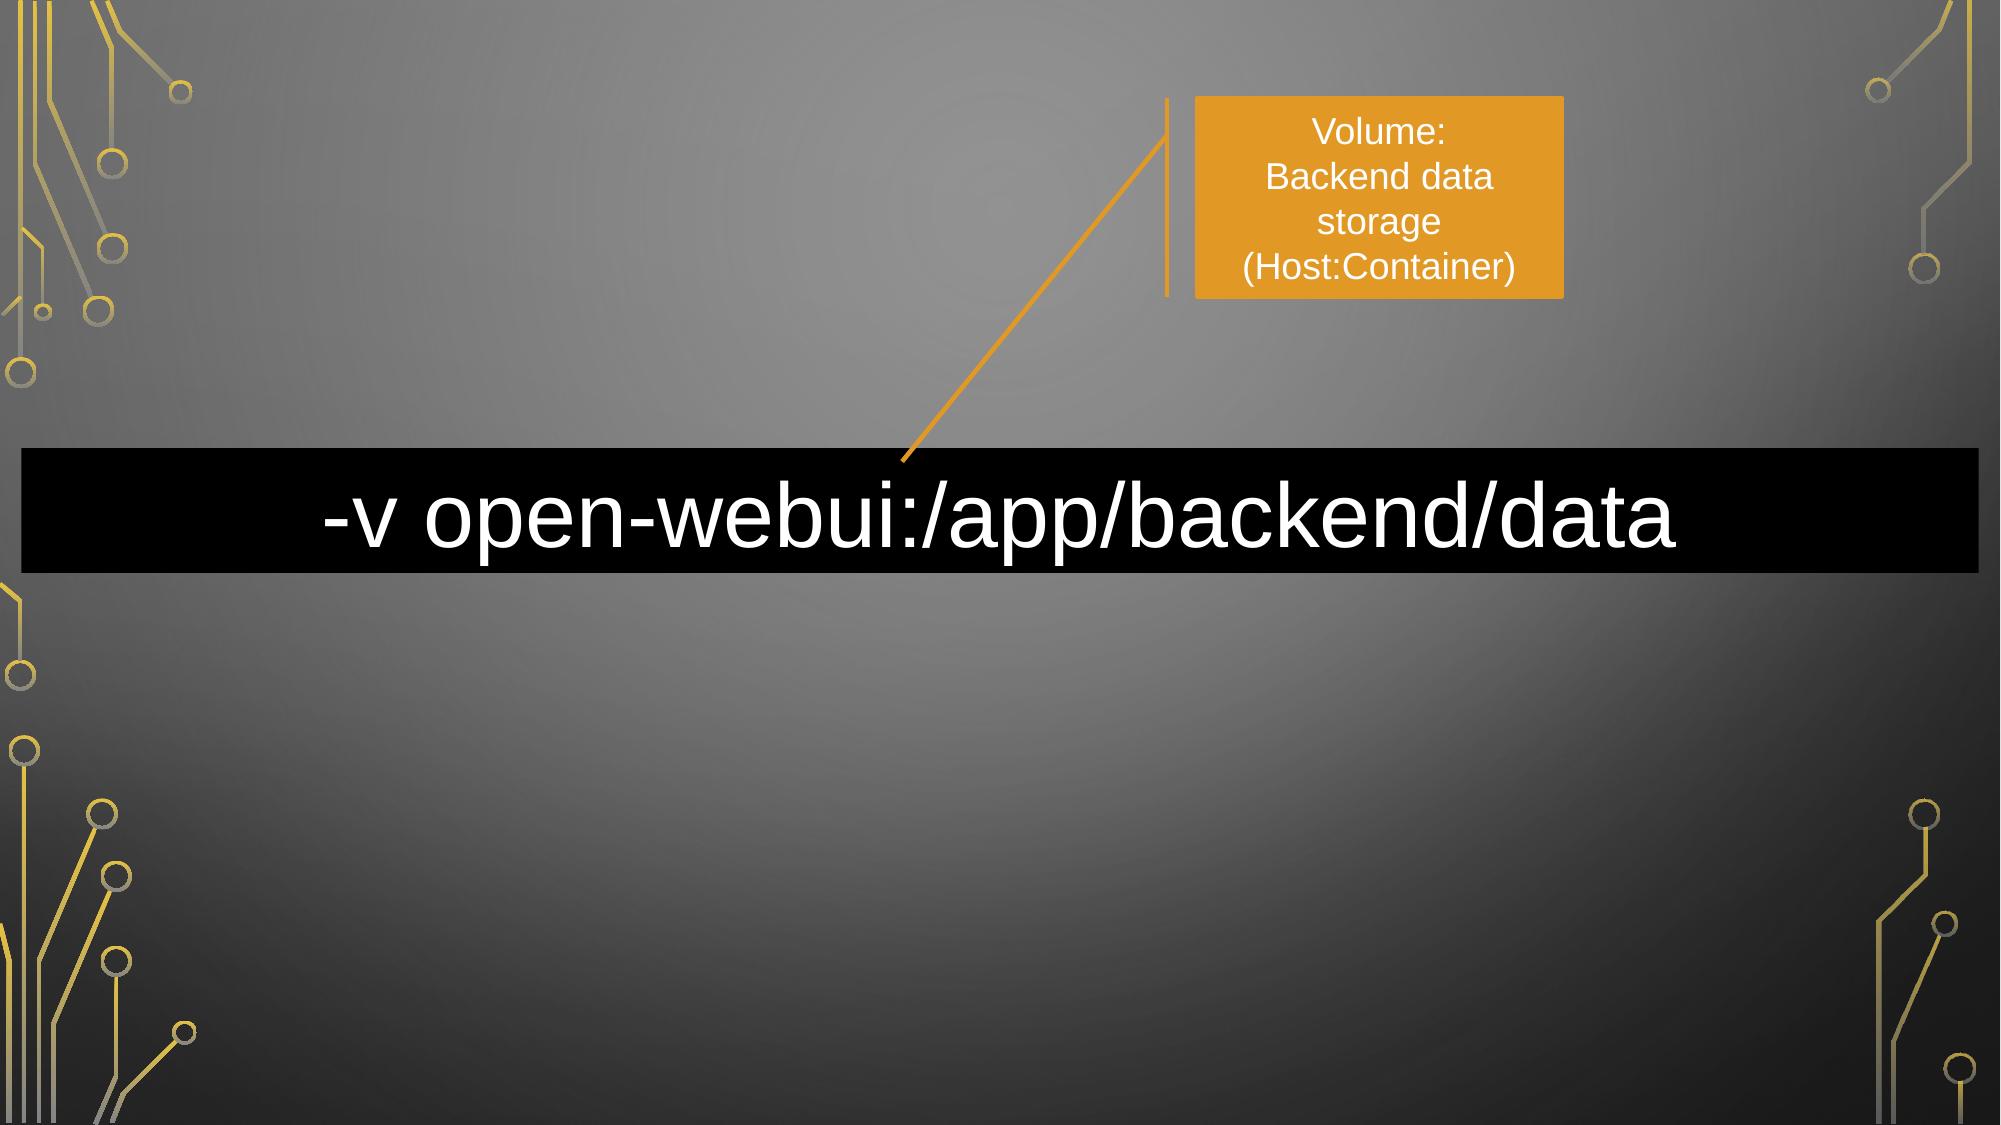

Volume:
Backend data storage
(Host:Container)
-v open-webui:/app/backend/data